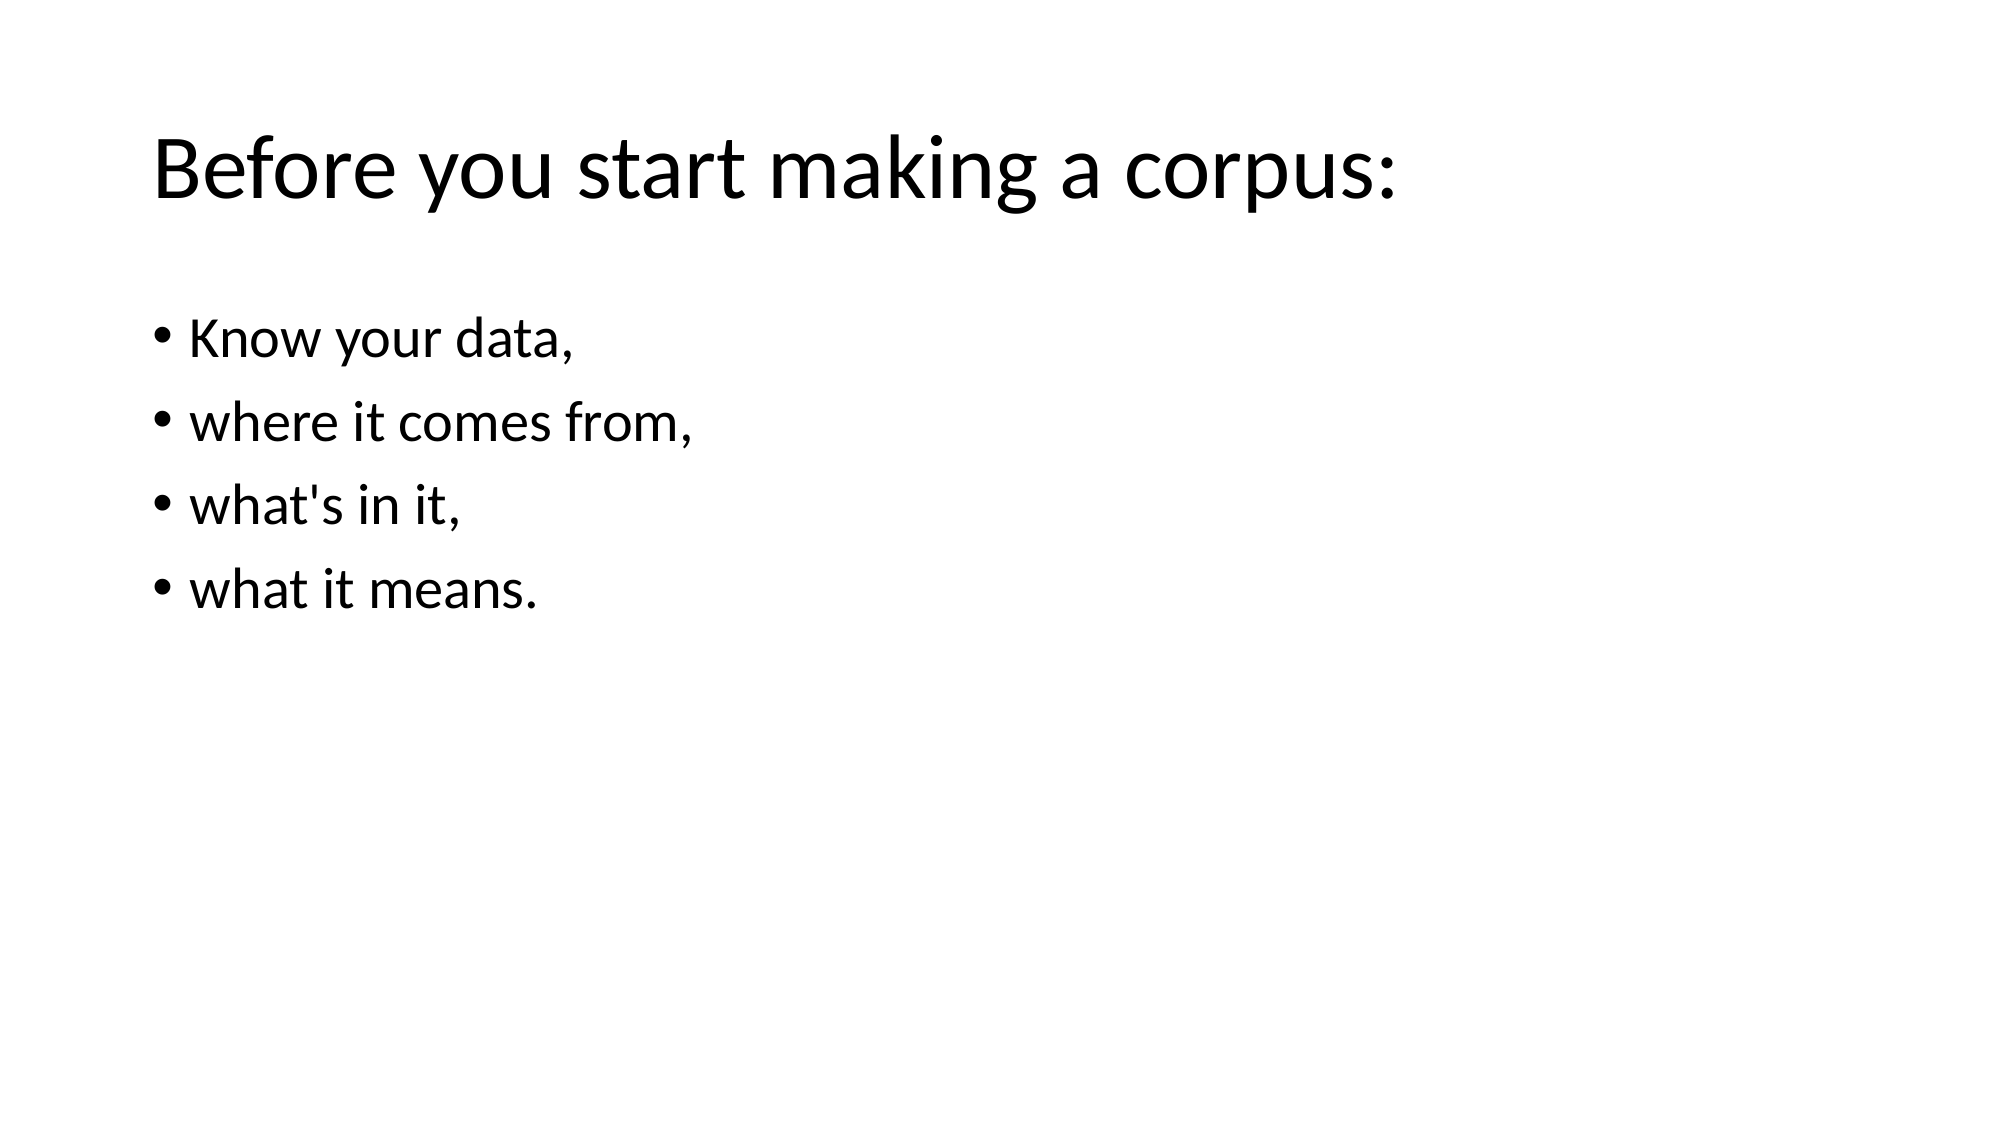

# Before you start making a corpus:
Know your data,
where it comes from,
what's in it,
what it means.